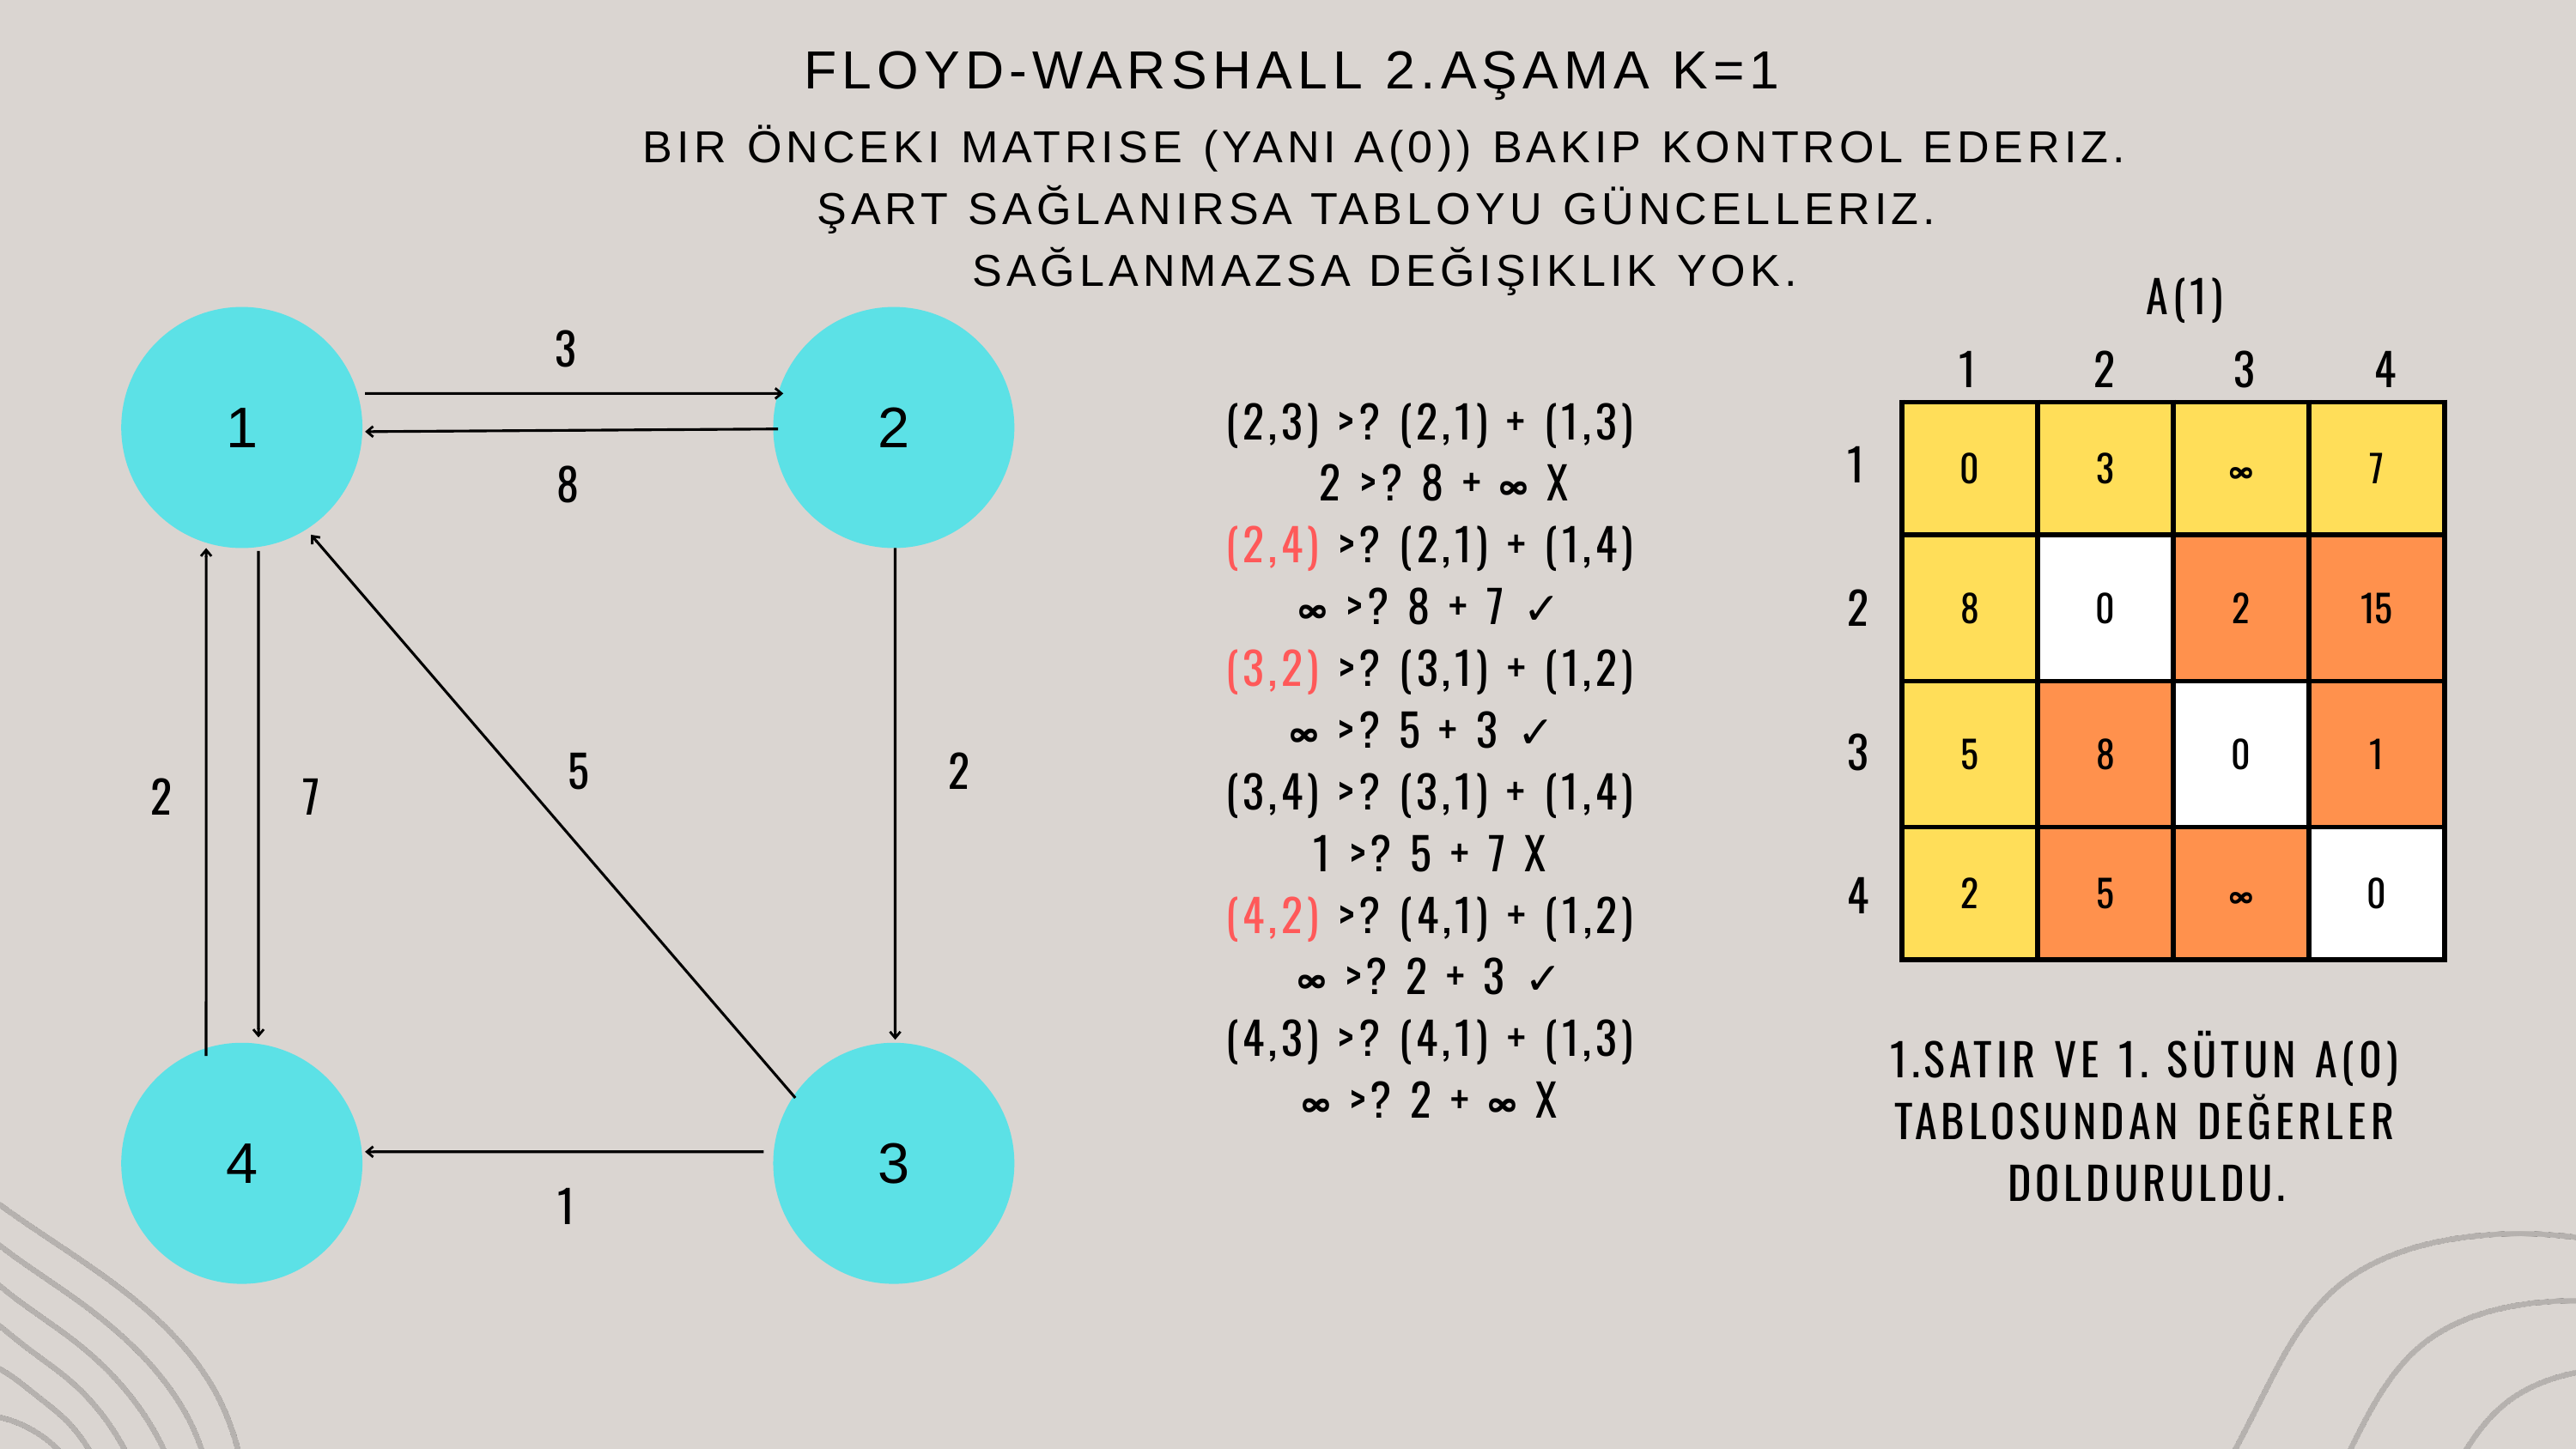

FLOYD-WARSHALL 2.AŞAMA K=1
BIR ÖNCEKI MATRISE (YANI A(0)) BAKIP KONTROL EDERIZ.
ŞART SAĞLANIRSA TABLOYU GÜNCELLERIZ.
SAĞLANMAZSA DEĞIŞIKLIK YOK.
A(1)

1

2
3
1
2
3
4
(2,3) >? (2,1) + (1,3)
  2 >? 8 + ∞ X
(2,4) >? (2,1) + (1,4)
∞ >? 8 + 7 ✓
(3,2) >? (3,1) + (1,2)
∞ >? 5 + 3 ✓
(3,4) >? (3,1) + (1,4)
1 >? 5 + 7 X
(4,2) >? (4,1) + (1,2)
∞ >? 2 + 3 ✓
(4,3) >? (4,1) + (1,3)
∞ >? 2 + ∞ X

| 0 | 3 | ∞ | 7 |
| --- | --- | --- | --- |
| 8 | 0 | 2 | 15 |
| 5 | 8 | 0 | 1 |
| 2 | 5 | ∞ | 0 |

1
8

2
3
5
2
2
7
4
1.SATIR VE 1. SÜTUN A(0) TABLOSUNDAN DEĞERLER DOLDURULDU.

4

3

1